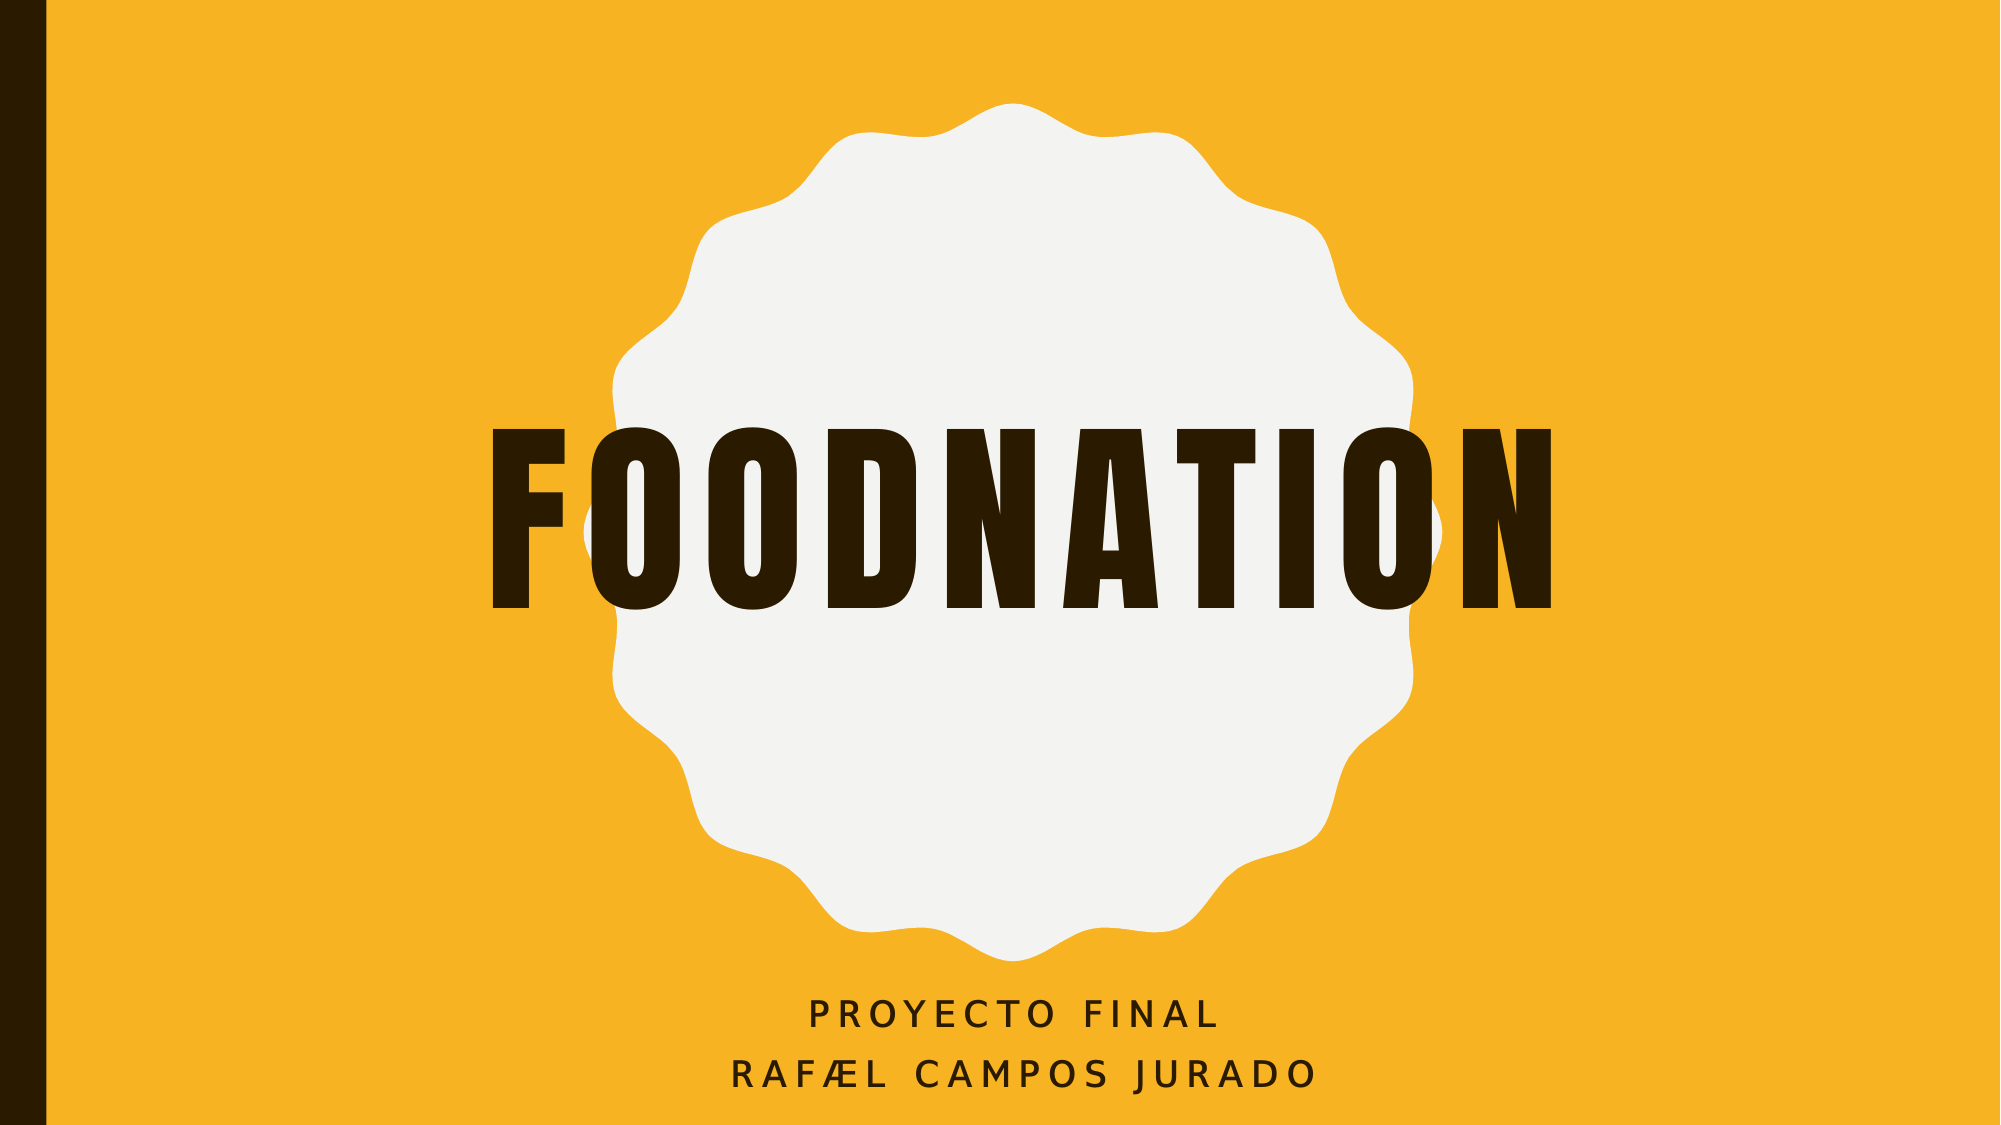

# Foodnation
Proyecto final
Rafael campos jurado